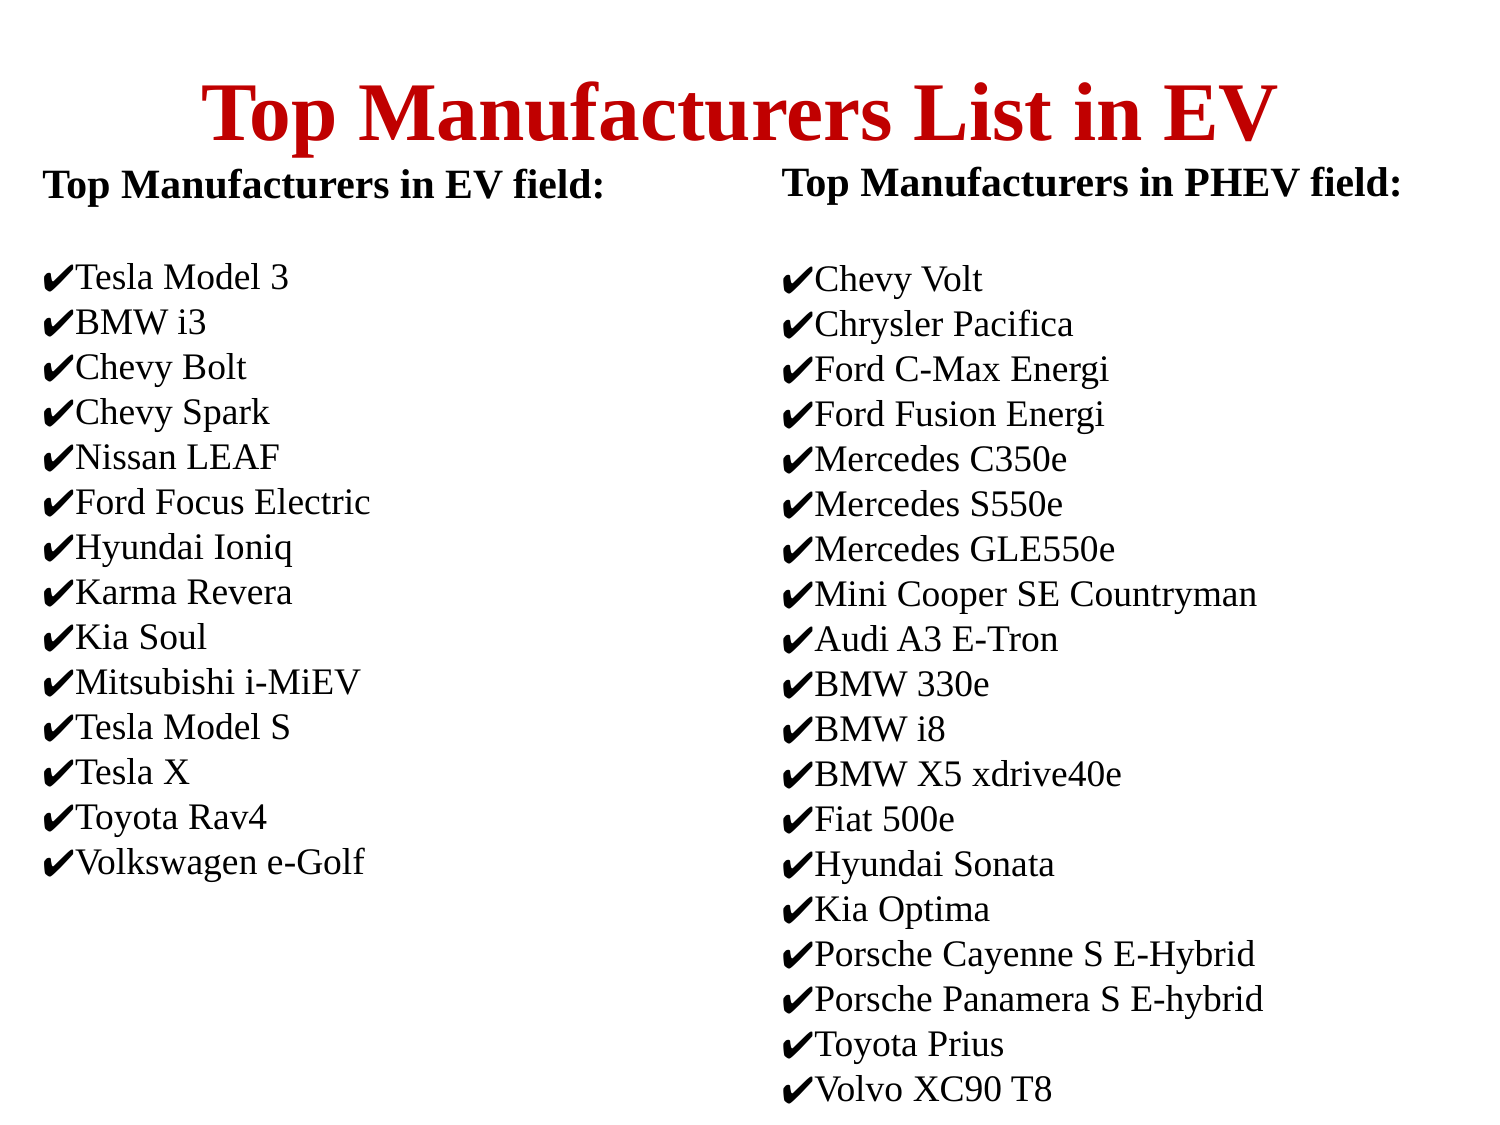

Top Manufacturers List in EV
Top Manufacturers in PHEV field:

Chevy Volt
Chrysler Pacifica
Ford C-Max Energi
Ford Fusion Energi
Mercedes C350e
Mercedes S550e
Mercedes GLE550e
Mini Cooper SE Countryman
Audi A3 E-Tron
BMW 330e
BMW i8
BMW X5 xdrive40e
Fiat 500e
Hyundai Sonata
Kia Optima
Porsche Cayenne S E-Hybrid
Porsche Panamera S E-hybrid
Toyota Prius
Volvo XC90 T8
Top Manufacturers in EV field:

Tesla Model 3
BMW i3
Chevy Bolt
Chevy Spark
Nissan LEAF
Ford Focus Electric
Hyundai Ioniq
Karma Revera
Kia Soul
Mitsubishi i-MiEV
Tesla Model S
Tesla X
Toyota Rav4
Volkswagen e-Golf